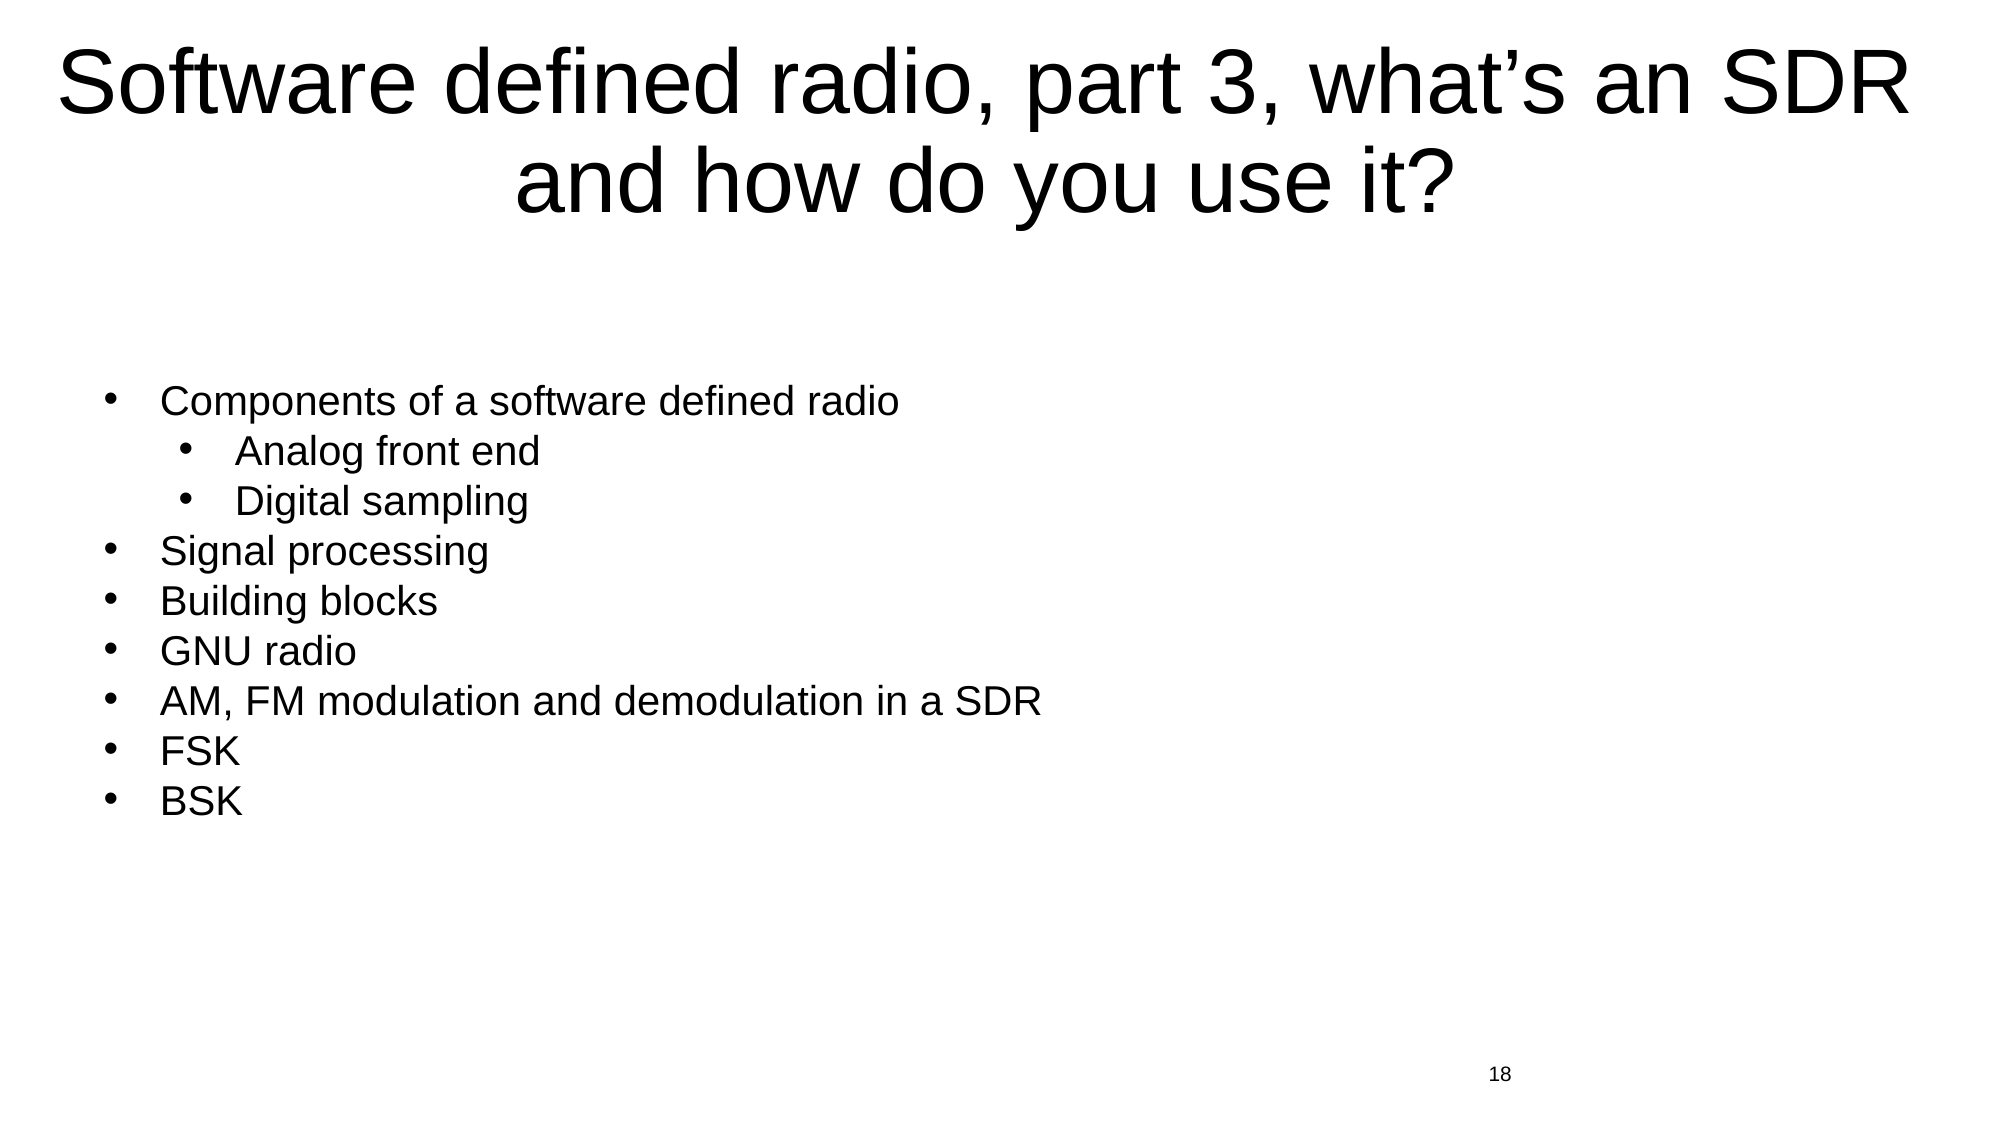

# Software defined radio, part 3, what’s an SDR and how do you use it?
Components of a software defined radio
Analog front end
Digital sampling
Signal processing
Building blocks
GNU radio
AM, FM modulation and demodulation in a SDR
FSK
BSK
18